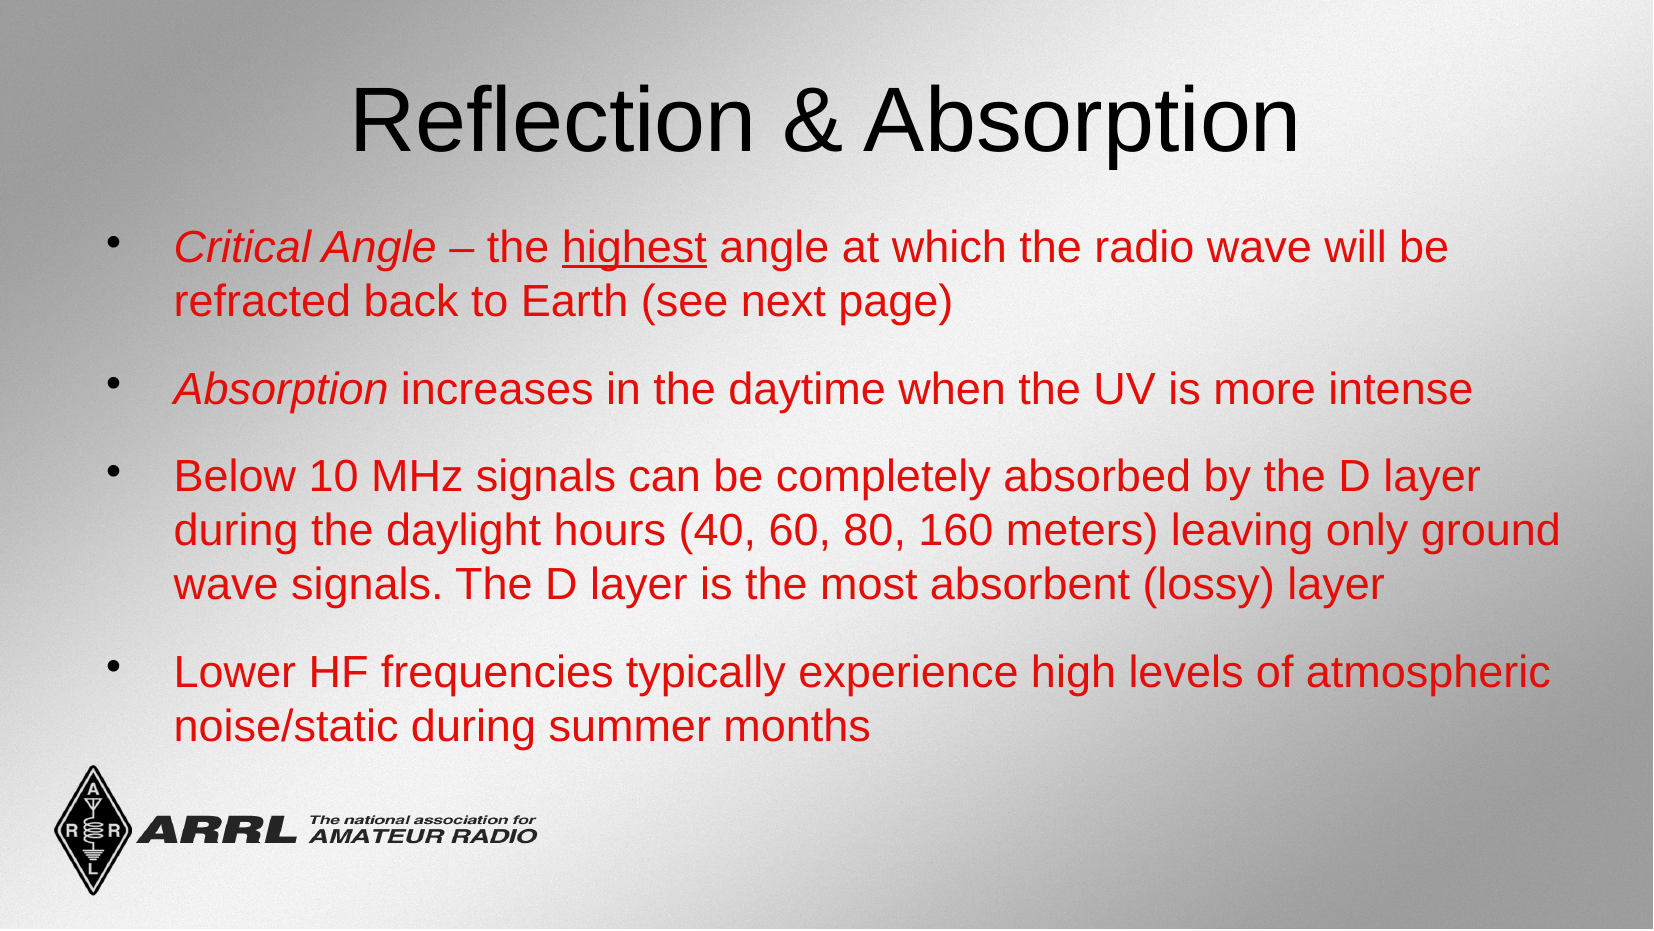

Reflection & Absorption

Critical Angle – the highest angle at which the radio wave will be       refracted back to Earth (see next page)
Absorption increases in the daytime when the UV is more intense
Below 10 MHz signals can be completely absorbed by the D layer    during the daylight hours (40, 60, 80, 160 meters) leaving only ground wave signals. The D layer is the most absorbent (lossy) layer
Lower HF frequencies typically experience high levels of atmospheric noise/static during summer months